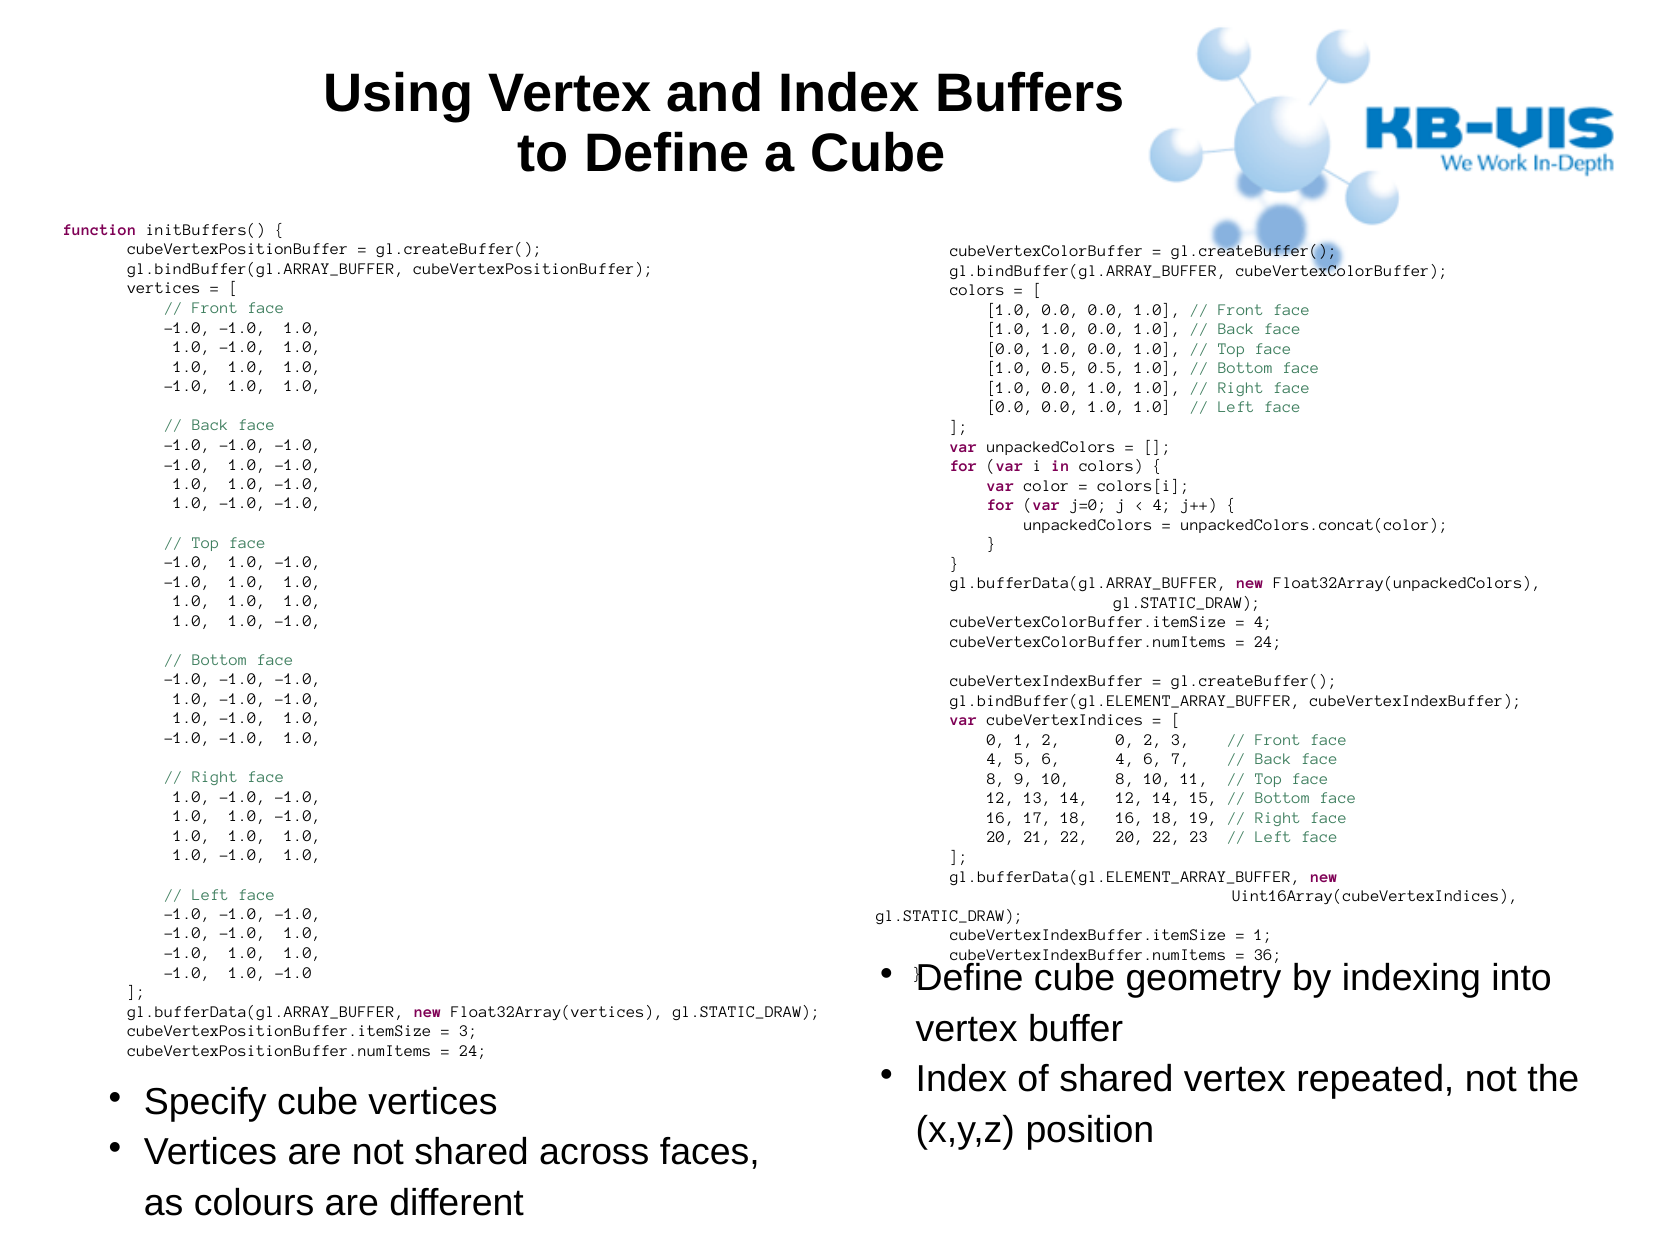

Using Vertex and Index Buffers
to Define a Cube
 function initBuffers() {
        cubeVertexPositionBuffer = gl.createBuffer();
        gl.bindBuffer(gl.ARRAY_BUFFER, cubeVertexPositionBuffer);
        vertices = [
            // Front face
            -1.0, -1.0,  1.0,
             1.0, -1.0,  1.0,
             1.0,  1.0,  1.0,
            -1.0,  1.0,  1.0,

            // Back face
            -1.0, -1.0, -1.0,
            -1.0,  1.0, -1.0,
             1.0,  1.0, -1.0,
             1.0, -1.0, -1.0,

            // Top face
            -1.0,  1.0, -1.0,
            -1.0,  1.0,  1.0,
             1.0,  1.0,  1.0,
             1.0,  1.0, -1.0,

            // Bottom face
            -1.0, -1.0, -1.0,
             1.0, -1.0, -1.0,
             1.0, -1.0,  1.0,
            -1.0, -1.0,  1.0,

            // Right face
             1.0, -1.0, -1.0,
             1.0,  1.0, -1.0,
             1.0,  1.0,  1.0,
             1.0, -1.0,  1.0,

            // Left face
            -1.0, -1.0, -1.0,
            -1.0, -1.0,  1.0,
            -1.0,  1.0,  1.0,
            -1.0,  1.0, -1.0
        ];
        gl.bufferData(gl.ARRAY_BUFFER, new Float32Array(vertices), gl.STATIC_DRAW);
        cubeVertexPositionBuffer.itemSize = 3;
        cubeVertexPositionBuffer.numItems = 24;

        cubeVertexColorBuffer = gl.createBuffer();
        gl.bindBuffer(gl.ARRAY_BUFFER, cubeVertexColorBuffer);
        colors = [
            [1.0, 0.0, 0.0, 1.0], // Front face
            [1.0, 1.0, 0.0, 1.0], // Back face
            [0.0, 1.0, 0.0, 1.0], // Top face
            [1.0, 0.5, 0.5, 1.0], // Bottom face
            [1.0, 0.0, 1.0, 1.0], // Right face
            [0.0, 0.0, 1.0, 1.0]  // Left face
        ];
        var unpackedColors = [];
        for (var i in colors) {
            var color = colors[i];
            for (var j=0; j < 4; j++) {
                unpackedColors = unpackedColors.concat(color);
            }
        }
        gl.bufferData(gl.ARRAY_BUFFER, new Float32Array(unpackedColors), 			gl.STATIC_DRAW);
        cubeVertexColorBuffer.itemSize = 4;
        cubeVertexColorBuffer.numItems = 24;

        cubeVertexIndexBuffer = gl.createBuffer();
        gl.bindBuffer(gl.ELEMENT_ARRAY_BUFFER, cubeVertexIndexBuffer);
        var cubeVertexIndices = [
            0, 1, 2,      0, 2, 3,    // Front face
            4, 5, 6,      4, 6, 7,    // Back face
            8, 9, 10,     8, 10, 11,  // Top face
            12, 13, 14,   12, 14, 15, // Bottom face
            16, 17, 18,   16, 18, 19, // Right face
            20, 21, 22,   20, 22, 23  // Left face
        ];
        gl.bufferData(gl.ELEMENT_ARRAY_BUFFER, new 						Uint16Array(cubeVertexIndices), gl.STATIC_DRAW);
        cubeVertexIndexBuffer.itemSize = 1;
        cubeVertexIndexBuffer.numItems = 36;
    }
Define cube geometry by indexing into vertex buffer
Index of shared vertex repeated, not the (x,y,z) position
Specify cube vertices
Vertices are not shared across faces, as colours are different